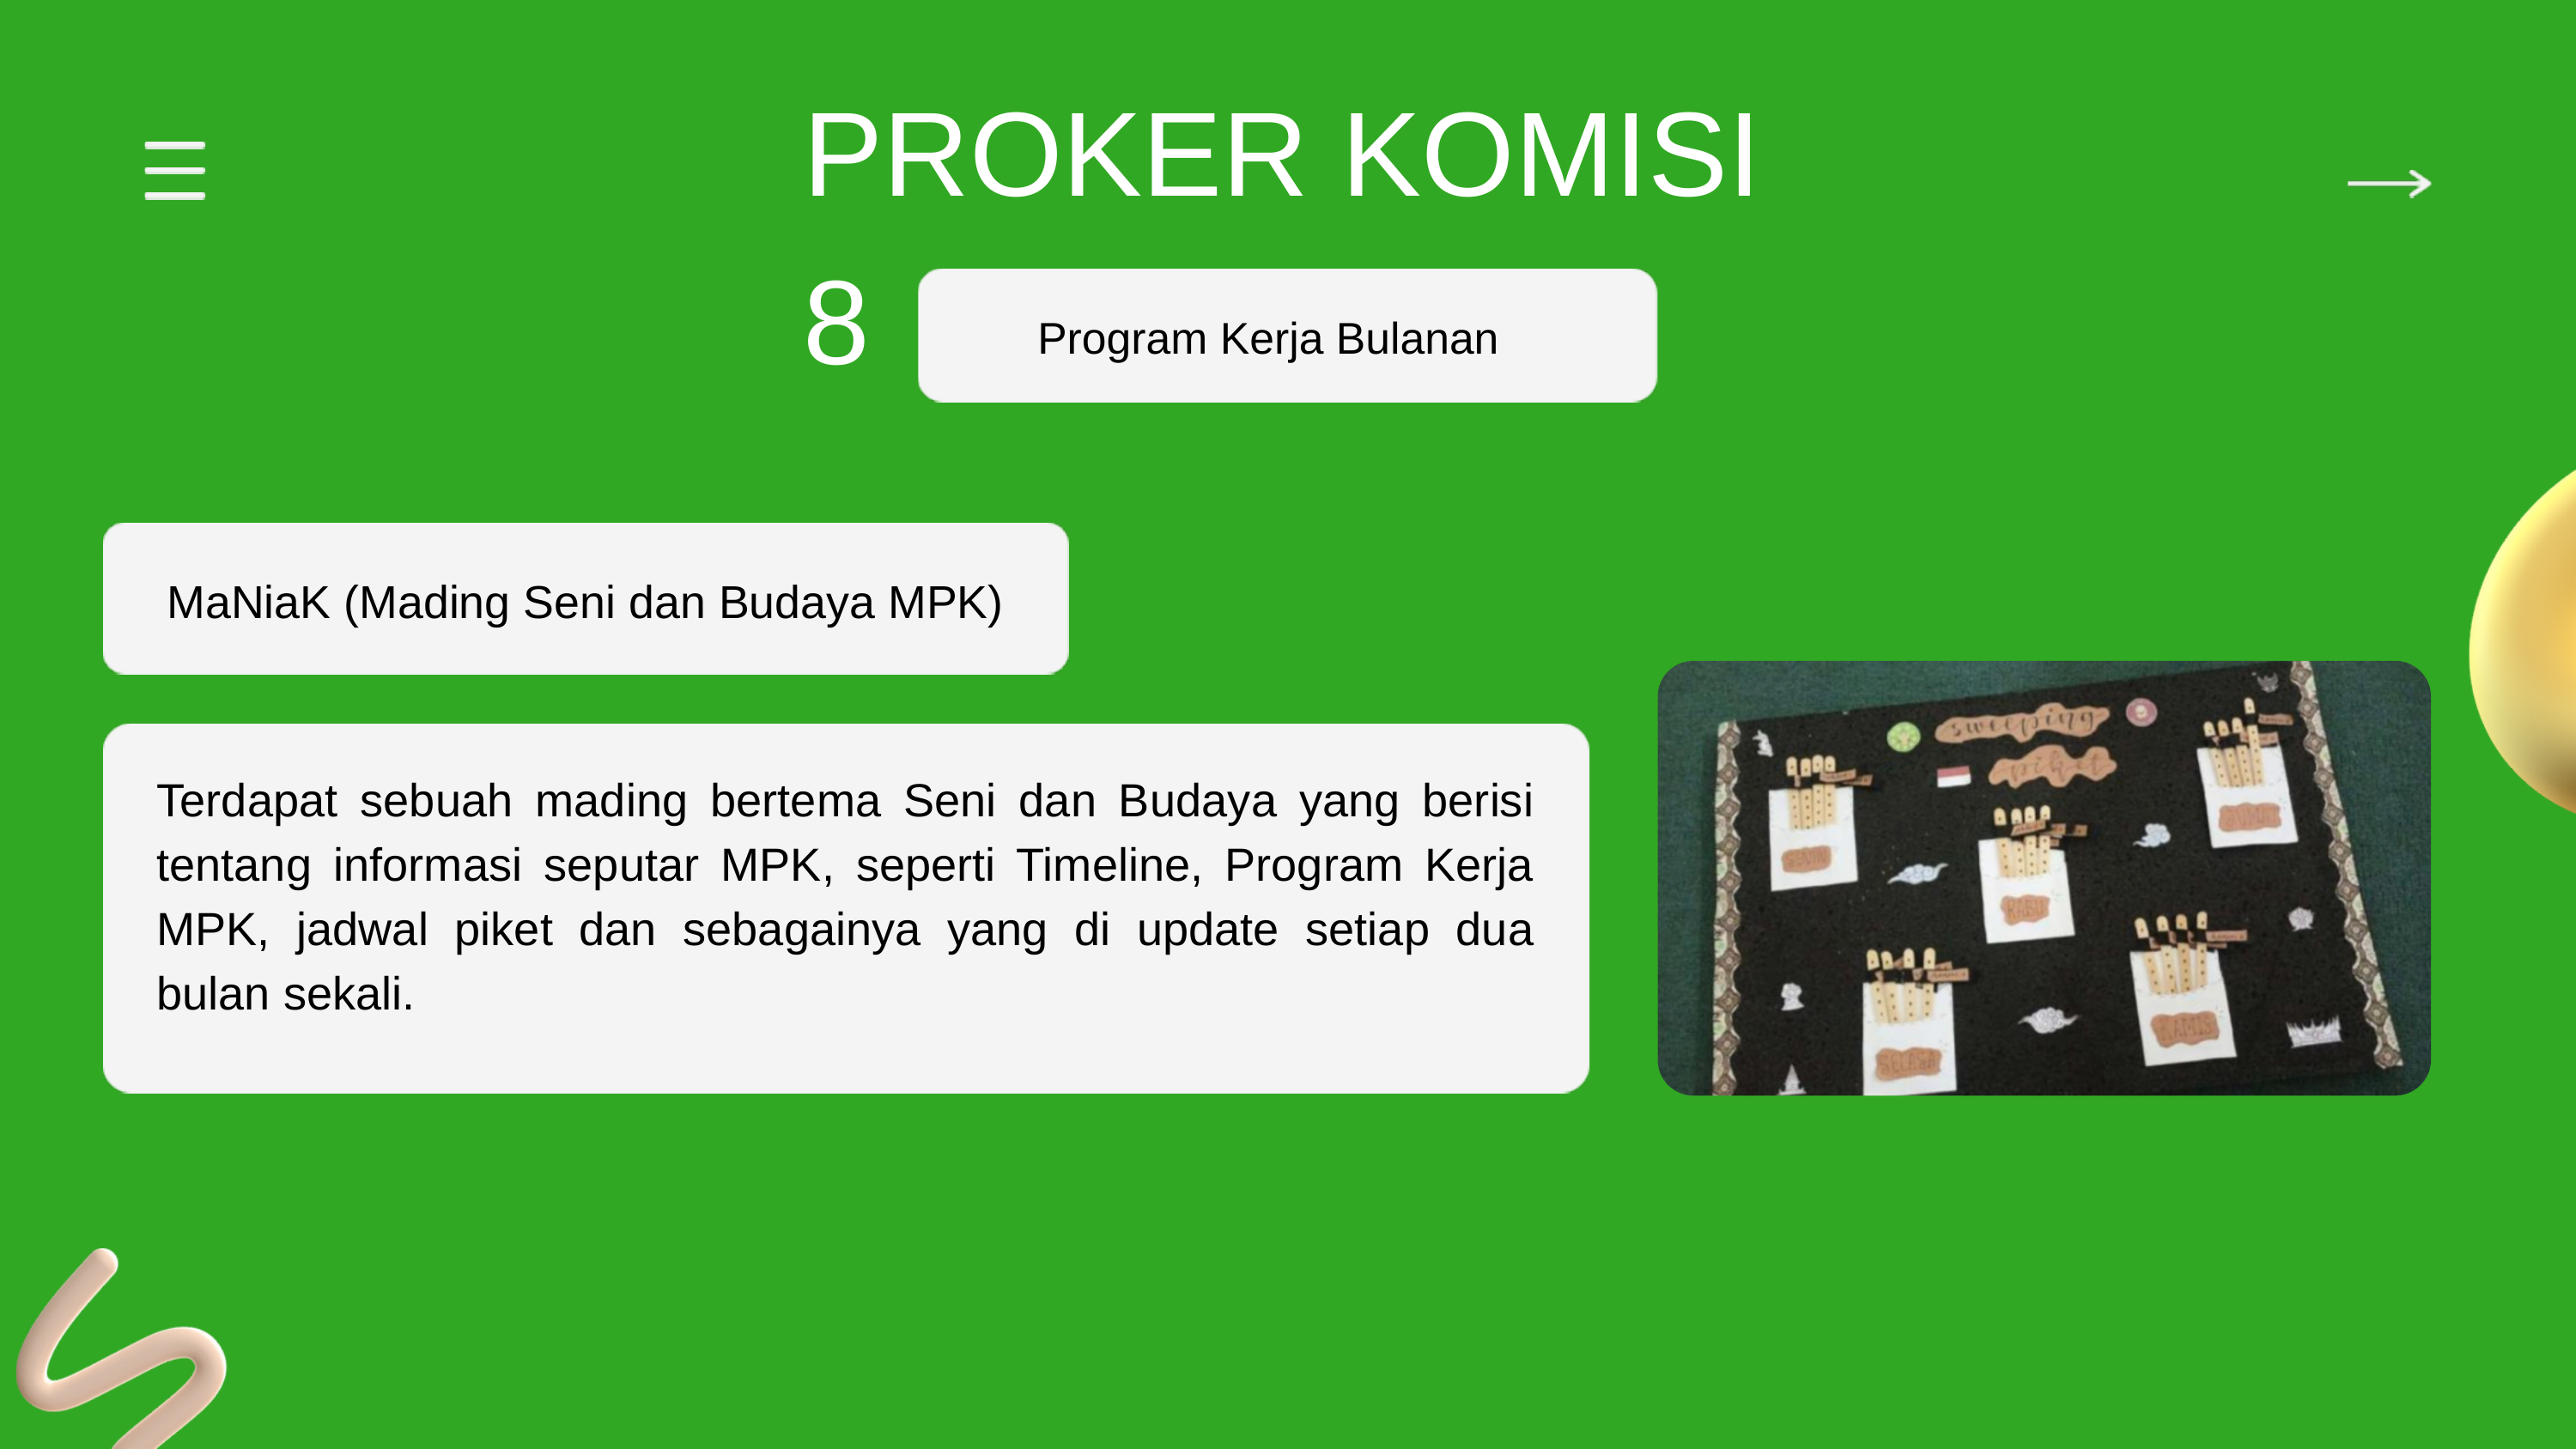

PROKER KOMISI 8

 Program Kerja Bulanan

MaNiaK (Mading Seni dan Budaya MPK)

Terdapat sebuah mading bertema Seni dan Budaya yang berisi tentang informasi seputar MPK, seperti Timeline, Program Kerja MPK, jadwal piket dan sebagainya yang di update setiap dua bulan sekali.